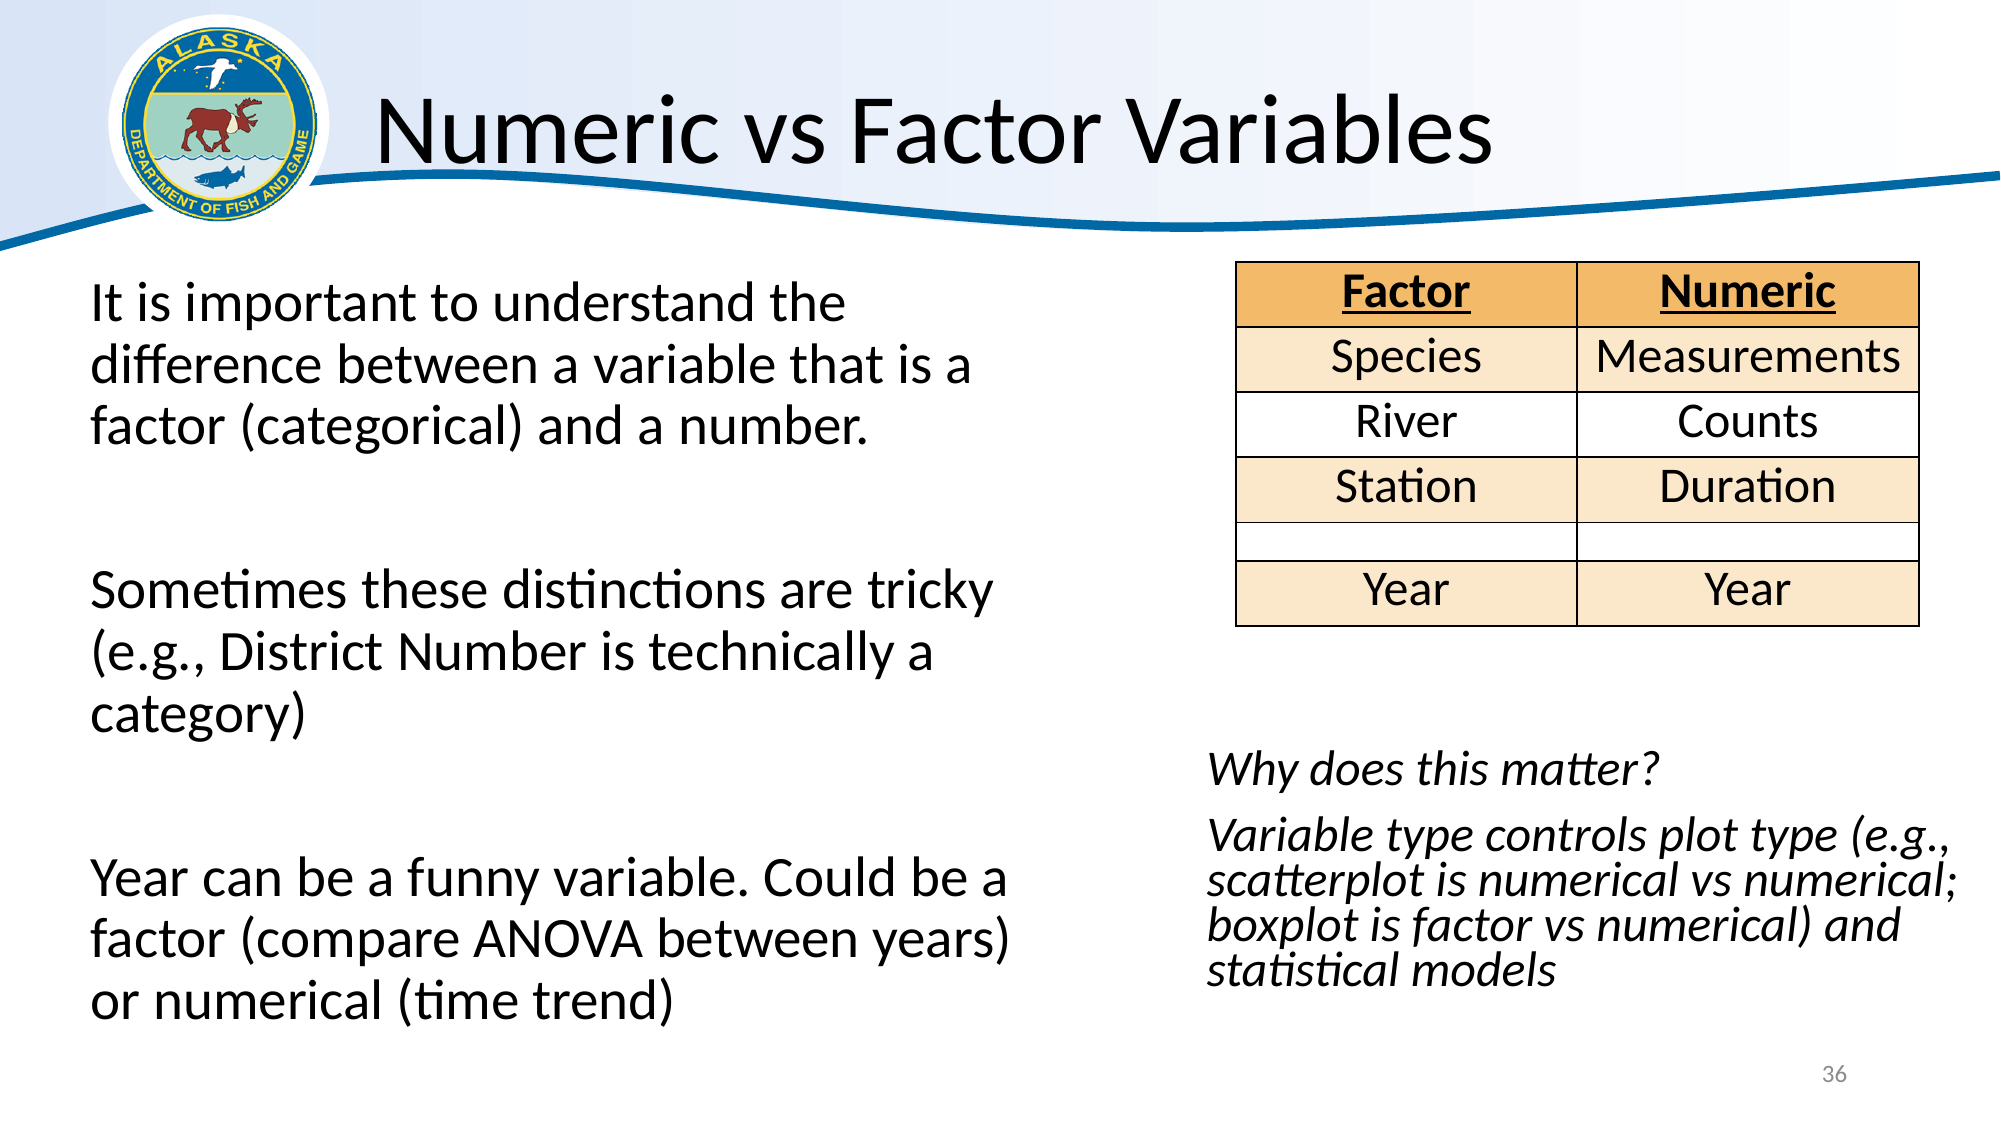

# Numeric vs Factor Variables
| Factor | Numeric |
| --- | --- |
| Species | Measurements |
| River | Counts |
| Station | Duration |
|  |  |
| Year | Year |
It is important to understand the difference between a variable that is a factor (categorical) and a number.

Sometimes these distinctions are tricky (e.g., District Number is technically a category)

Year can be a funny variable. Could be a factor (compare ANOVA between years) or numerical (time trend)
Why does this matter?
Variable type controls plot type (e.g., scatterplot is numerical vs numerical; boxplot is factor vs numerical) and statistical models
36